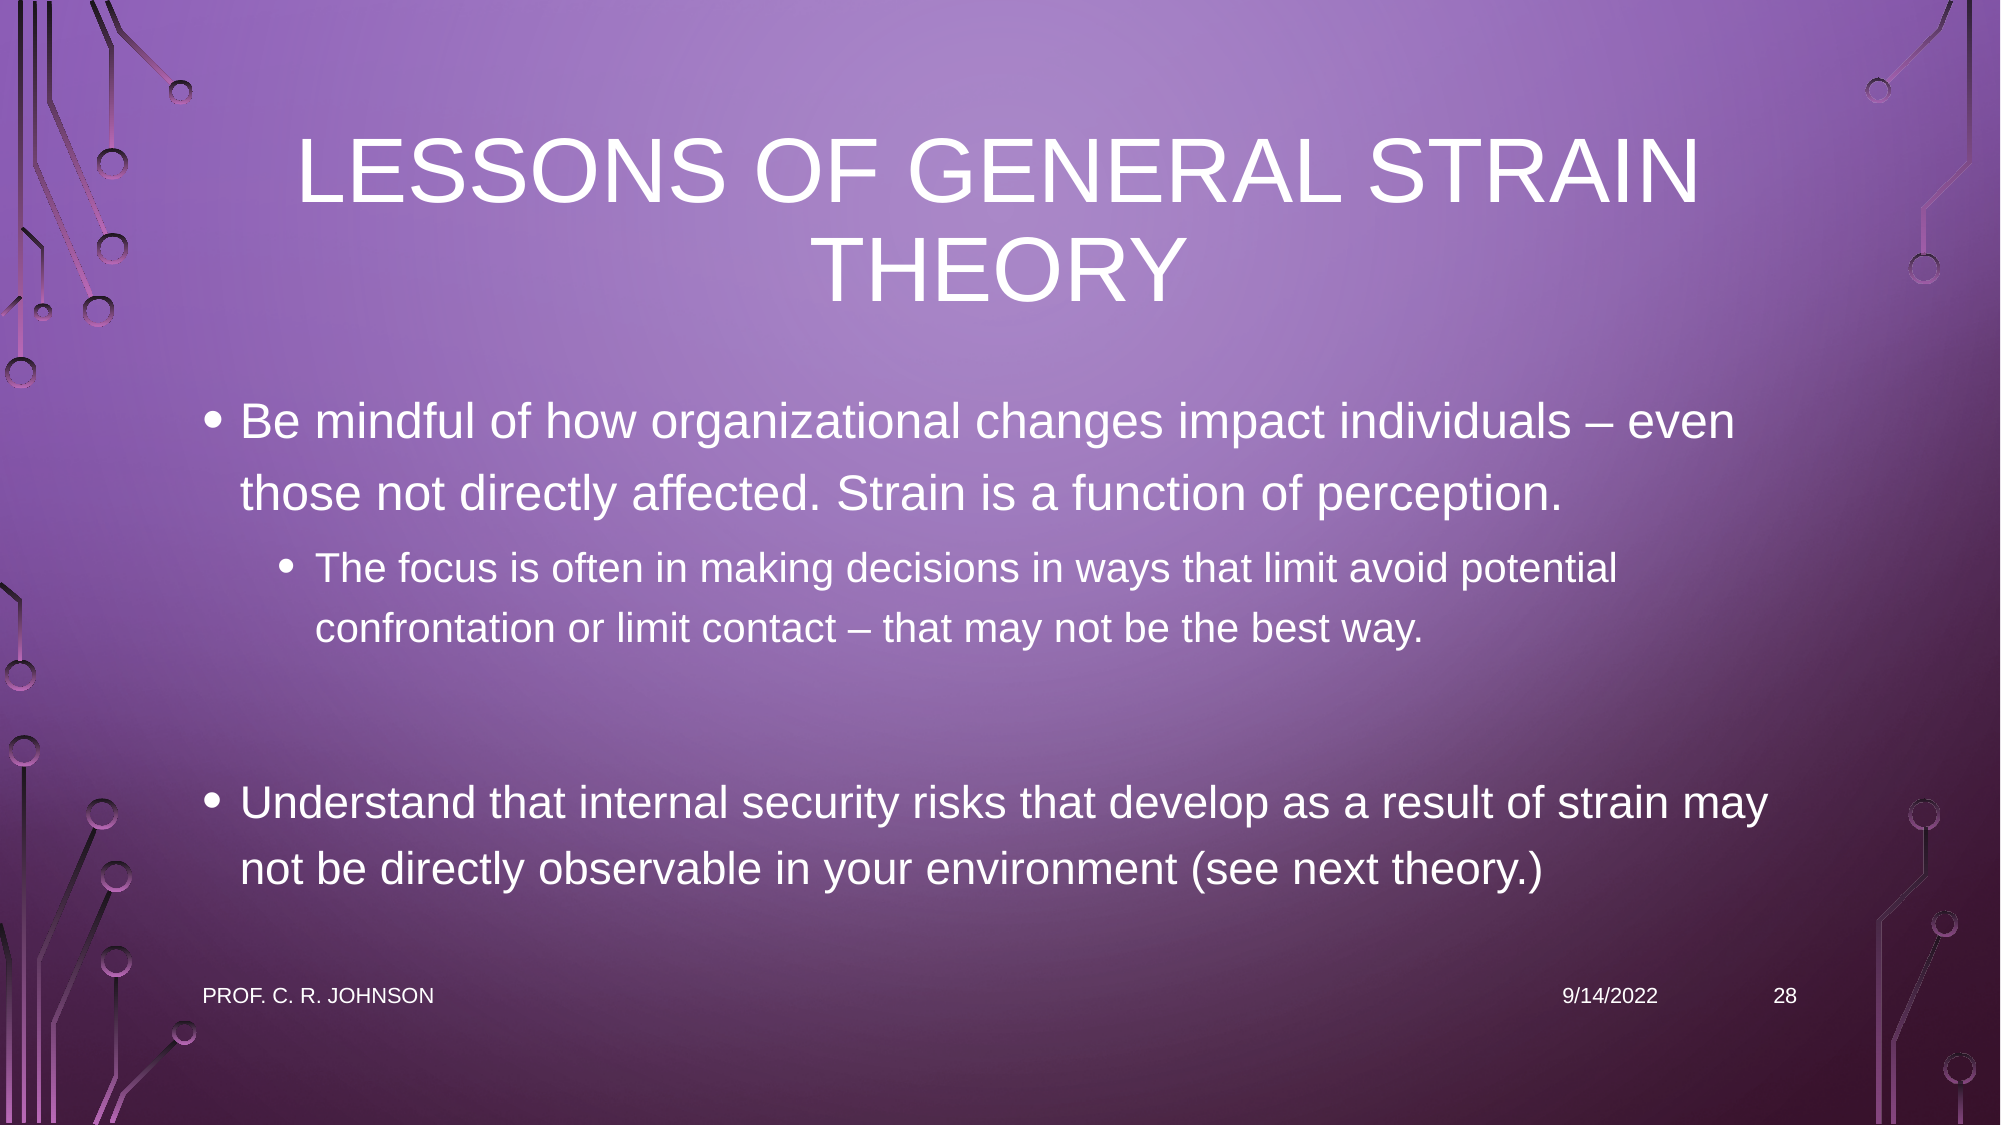

# Lessons of General Strain Theory
Be mindful of how organizational changes impact individuals – even those not directly affected. Strain is a function of perception.
The focus is often in making decisions in ways that limit avoid potential confrontation or limit contact – that may not be the best way.

Understand that internal security risks that develop as a result of strain may not be directly observable in your environment (see next theory.)
28
Prof. C. R. Johnson
9/14/2022